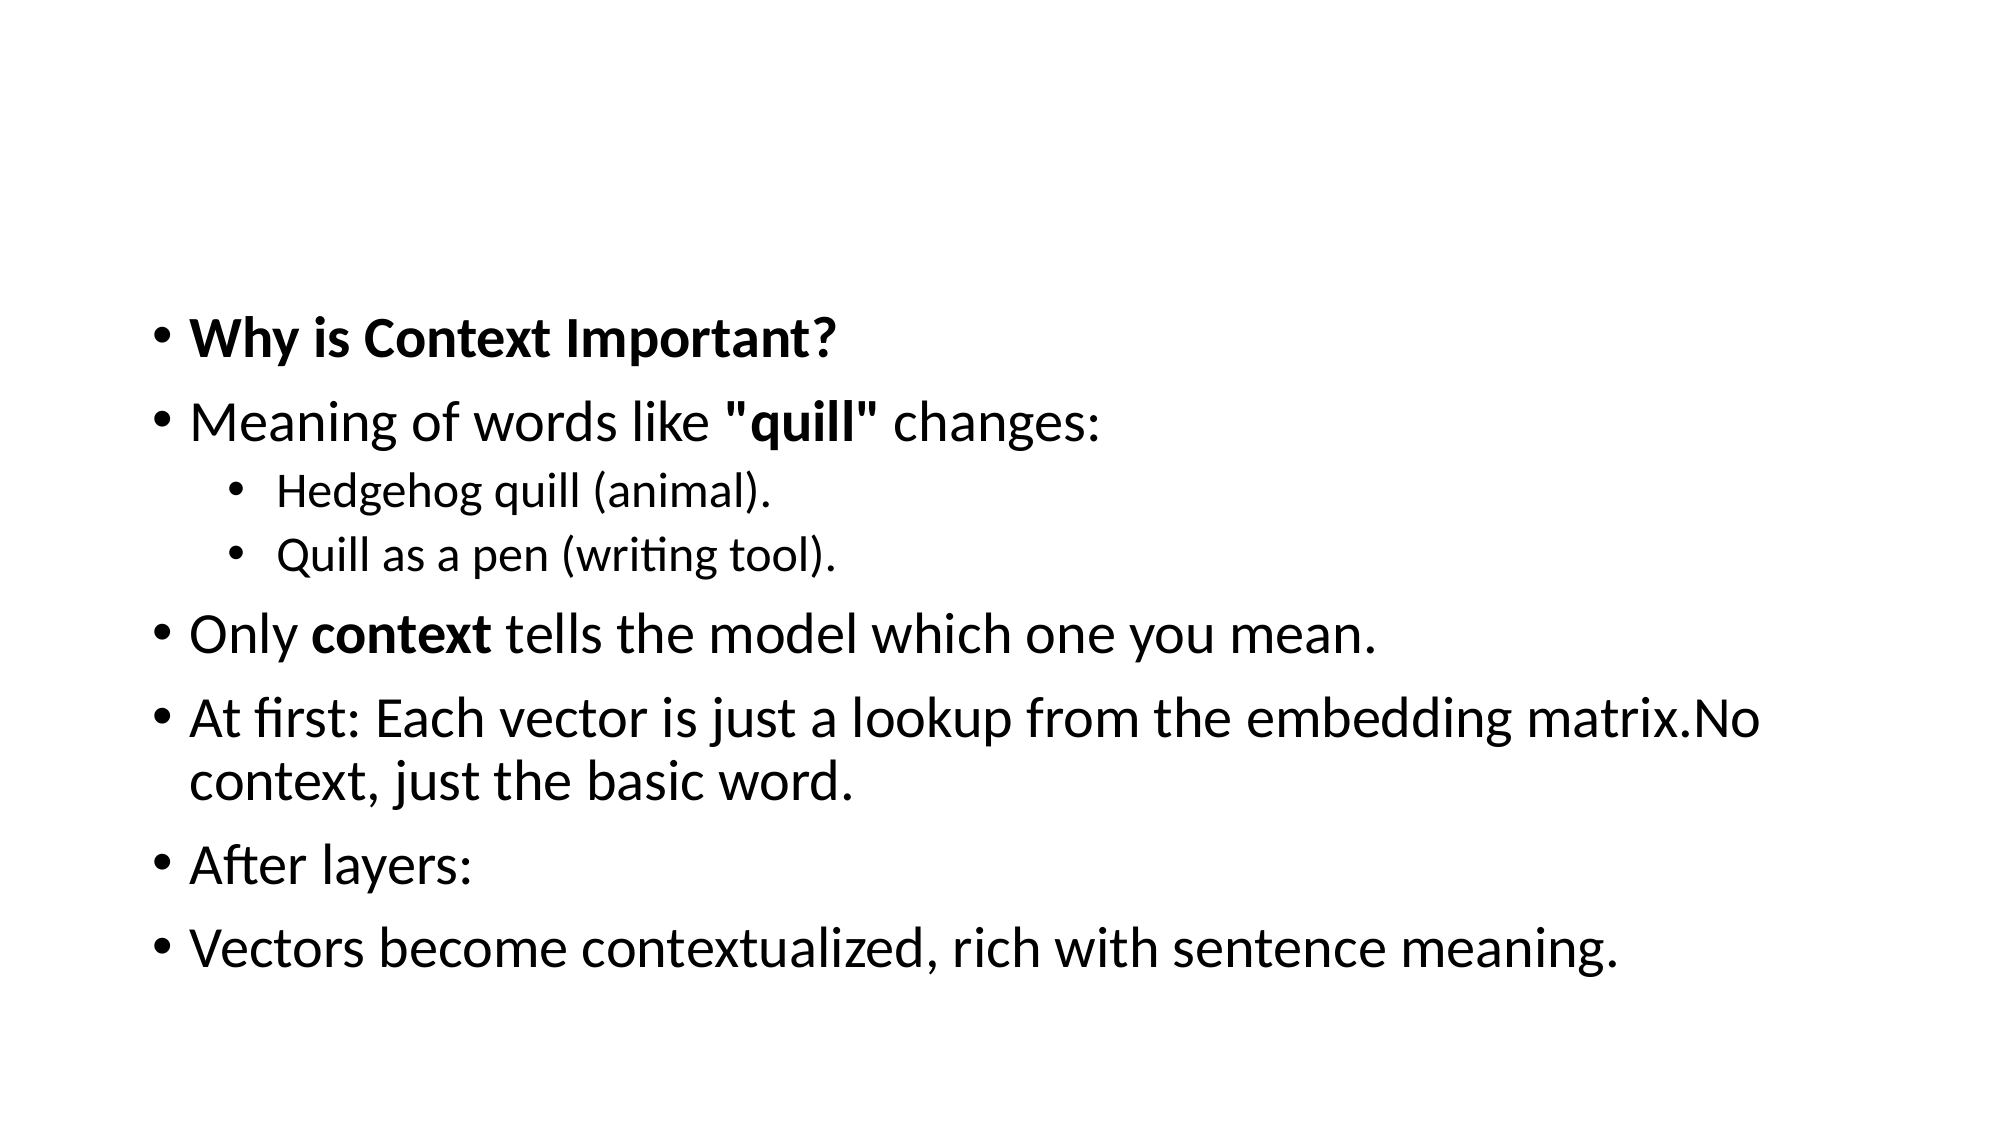

#
Why is Context Important?
Meaning of words like "quill" changes:
 Hedgehog quill (animal).
 Quill as a pen (writing tool).
Only context tells the model which one you mean.
At first: Each vector is just a lookup from the embedding matrix.No context, just the basic word.
After layers:
Vectors become contextualized, rich with sentence meaning.